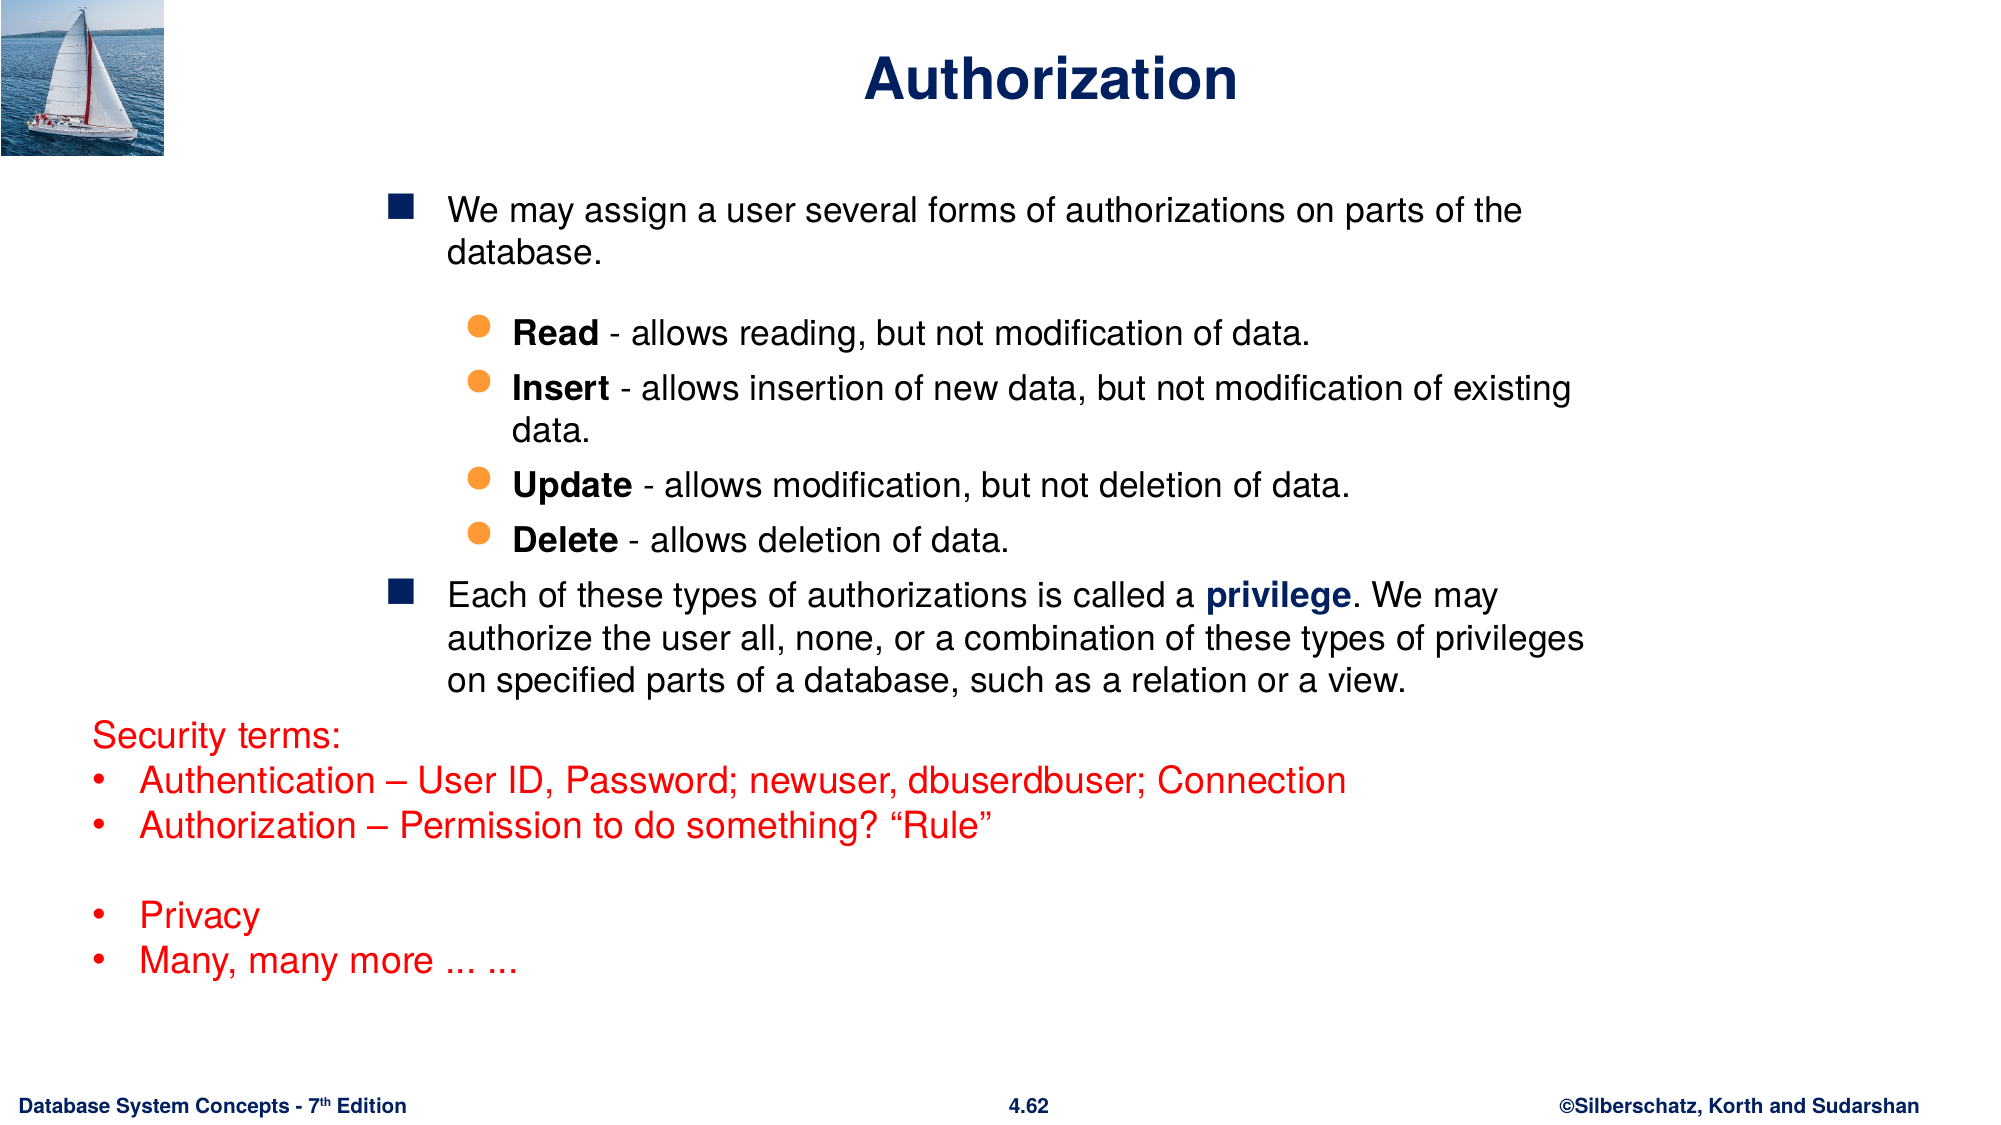

# Authorization
We may assign a user several forms of authorizations on parts of the database.
Read - allows reading, but not modification of data.
Insert - allows insertion of new data, but not modification of existing data.
Update - allows modification, but not deletion of data.
Delete - allows deletion of data.
Each of these types of authorizations is called a privilege. We may authorize the user all, none, or a combination of these types of privileges on specified parts of a database, such as a relation or a view.

Security terms:
Authentication – User ID, Password; newuser, dbuserdbuser; Connection
Authorization – Permission to do something? “Rule”

Privacy
Many, many more ... ...